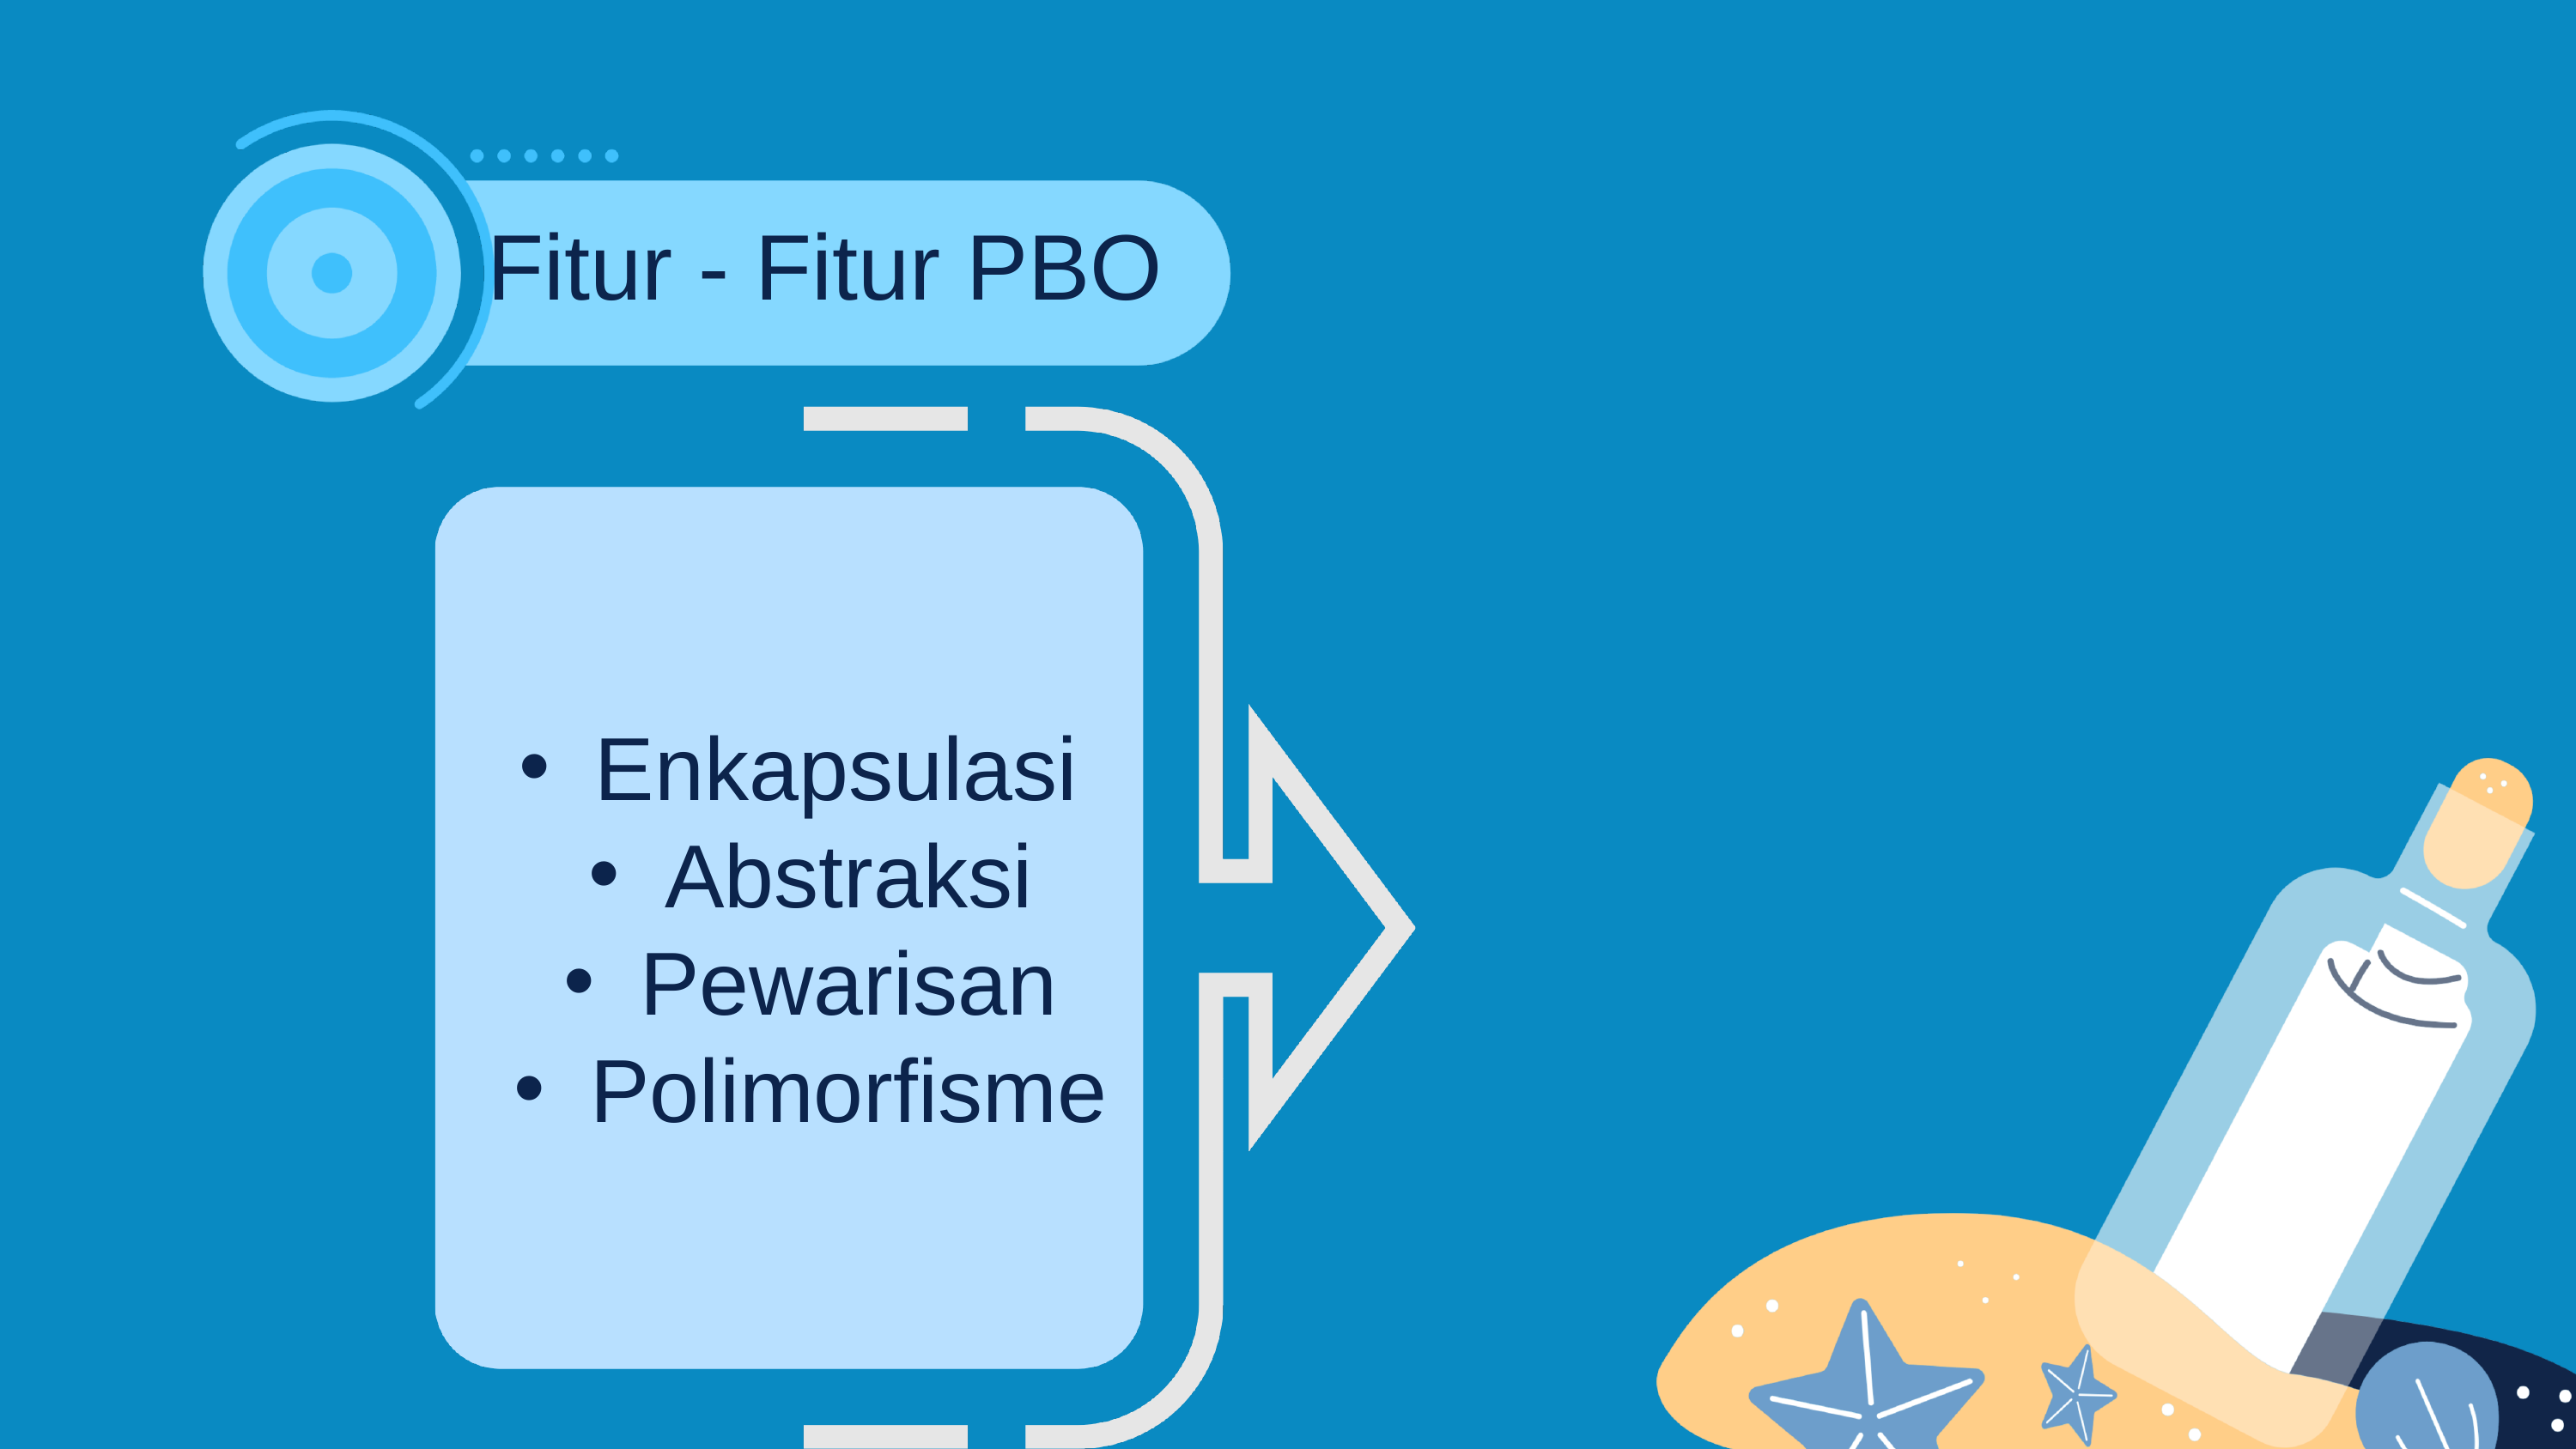

Fitur - Fitur PBO

Enkapsulasi
Abstraksi
Pewarisan
Polimorfisme